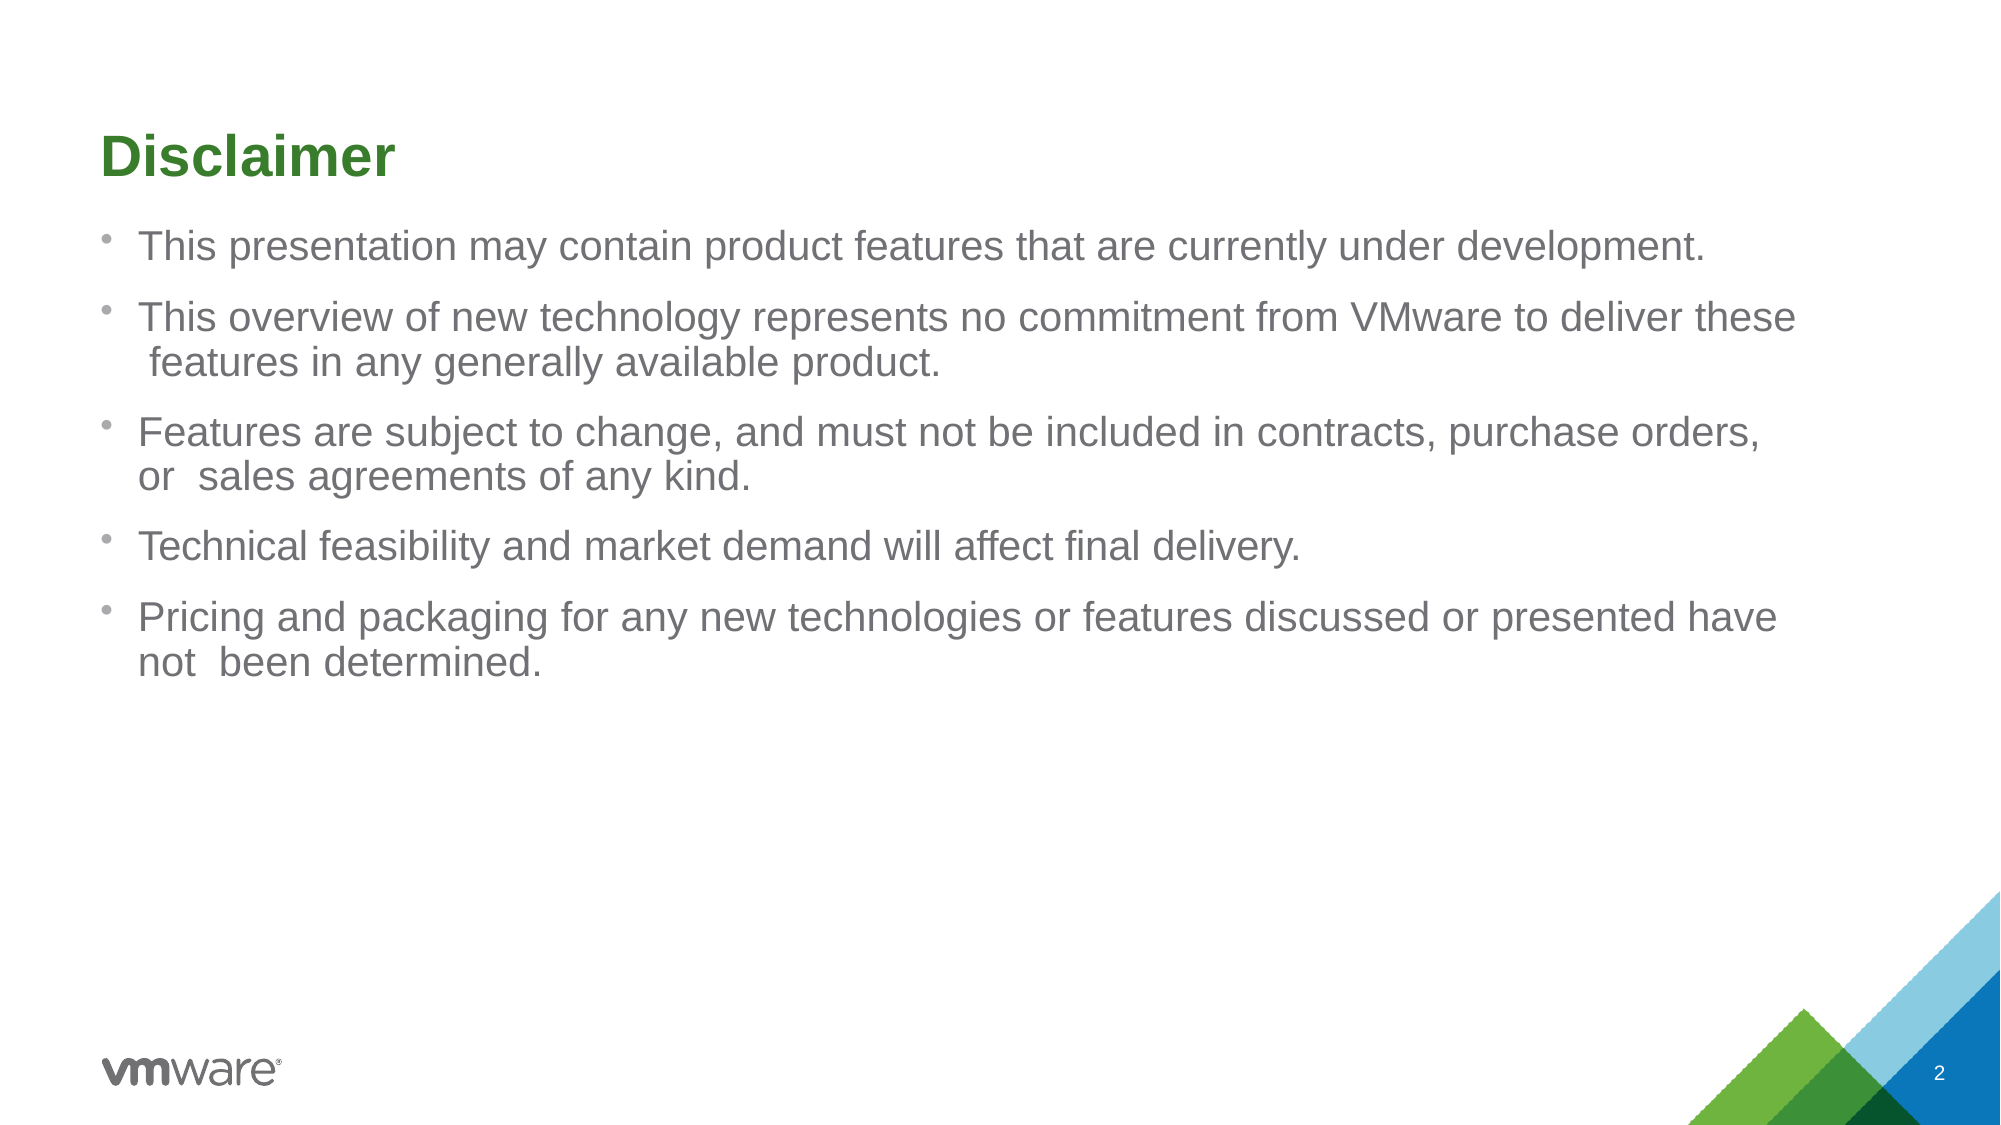

# Disclaimer
This presentation may contain product features that are currently under development.
This overview of new technology represents no commitment from VMware to deliver these  features in any generally available product.
Features are subject to change, and must not be included in contracts, purchase orders, or  sales agreements of any kind.
Technical feasibility and market demand will affect final delivery.
Pricing and packaging for any new technologies or features discussed or presented have not  been determined.
2